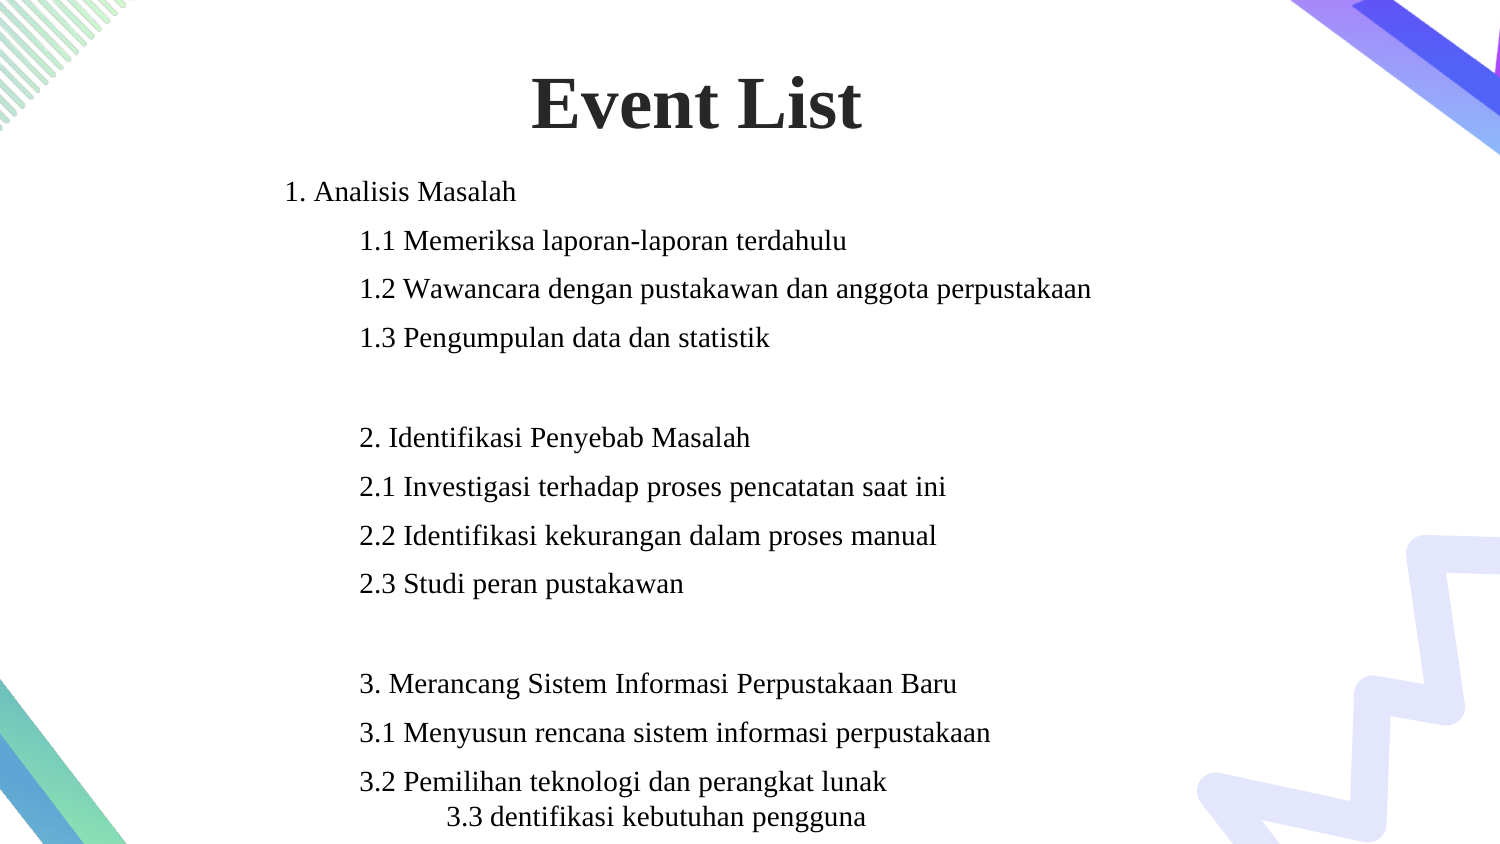

# Event List
1. Analisis Masalah
1.1 Memeriksa laporan-laporan terdahulu
1.2 Wawancara dengan pustakawan dan anggota perpustakaan
1.3 Pengumpulan data dan statistik

2. Identifikasi Penyebab Masalah
2.1 Investigasi terhadap proses pencatatan saat ini
2.2 Identifikasi kekurangan dalam proses manual
2.3 Studi peran pustakawan

3. Merancang Sistem Informasi Perpustakaan Baru
3.1 Menyusun rencana sistem informasi perpustakaan
3.2 Pemilihan teknologi dan perangkat lunak
            3.3 dentifikasi kebutuhan pengguna